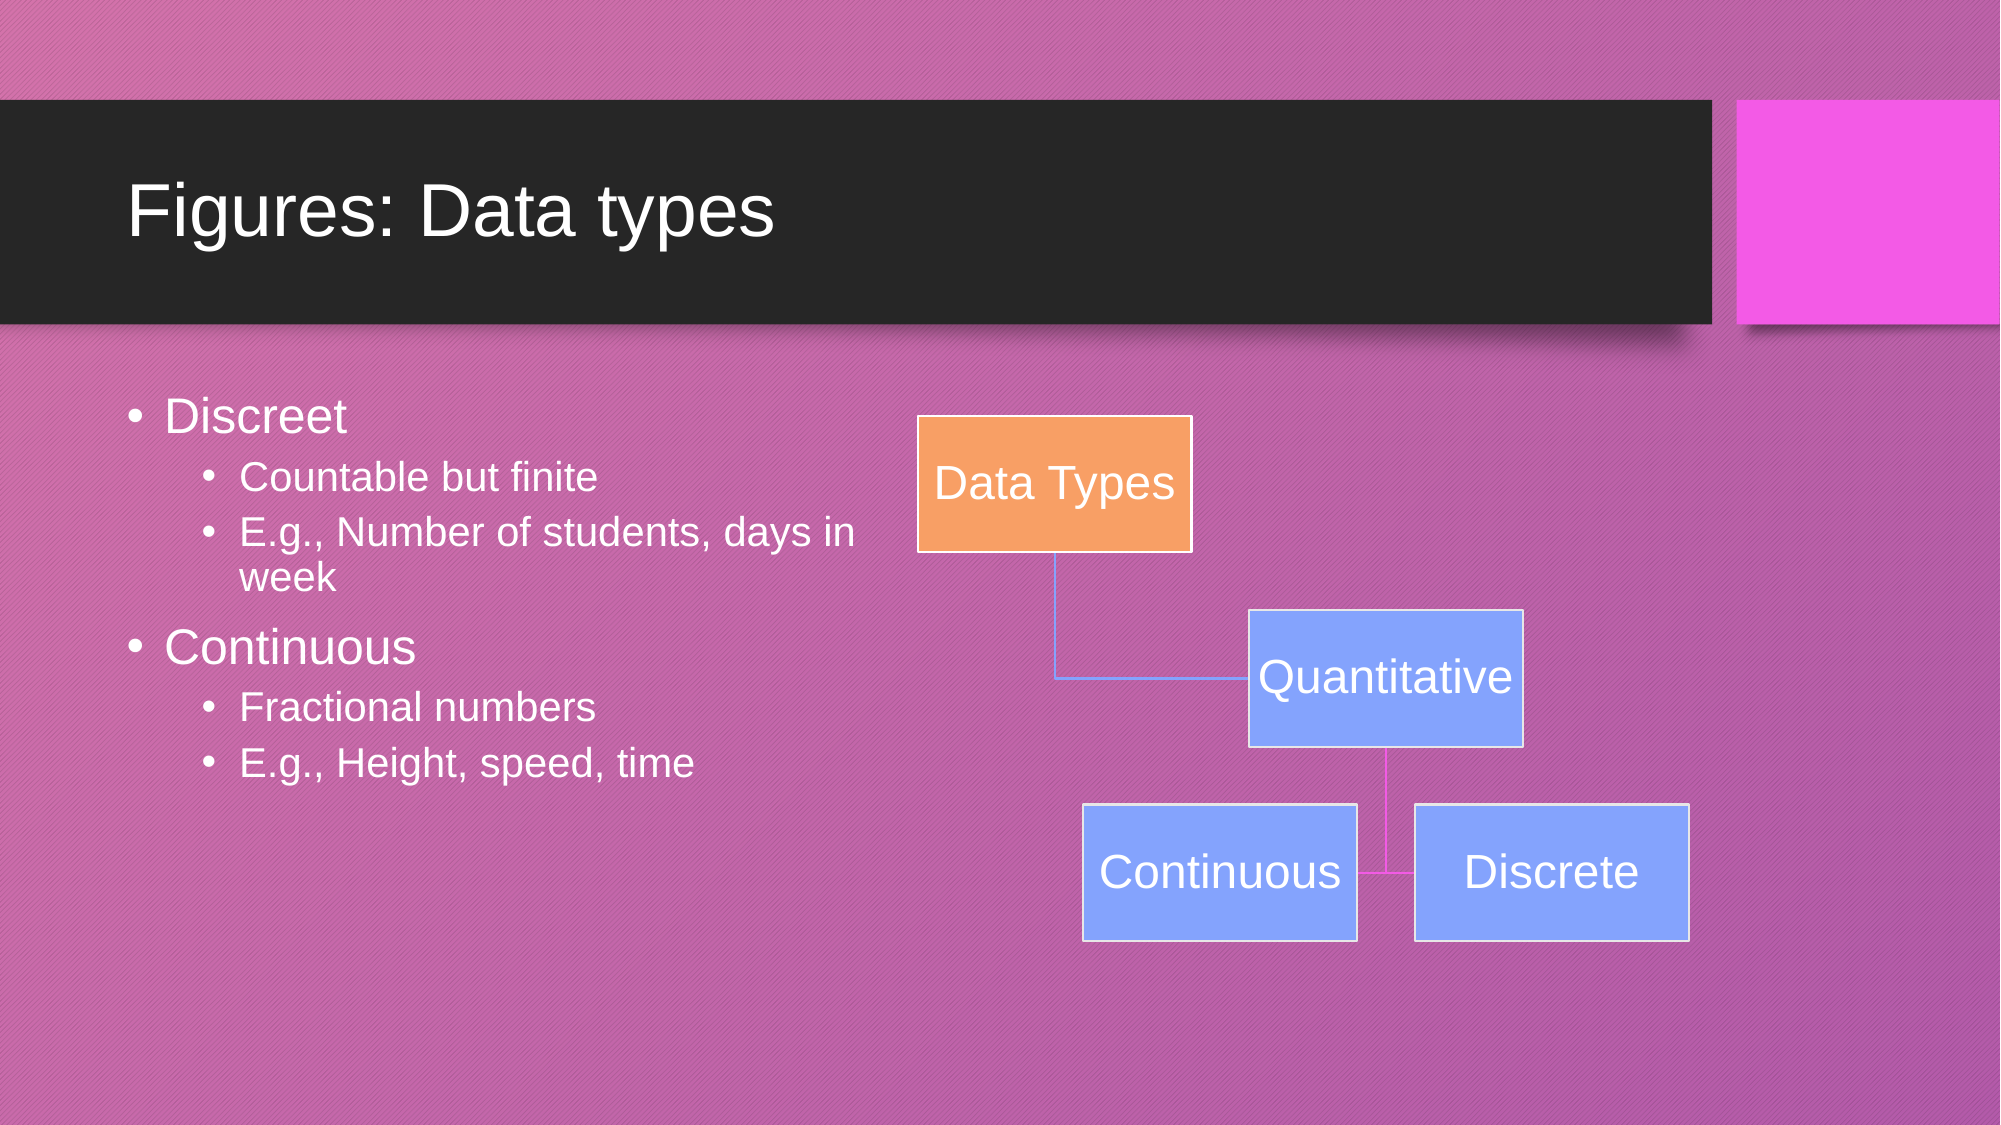

# Figures: Data types
Data Types
Quantitative
Discrete
Continuous
Discreet
Countable but finite
E.g., Number of students, days in week
Continuous
Fractional numbers
E.g., Height, speed, time